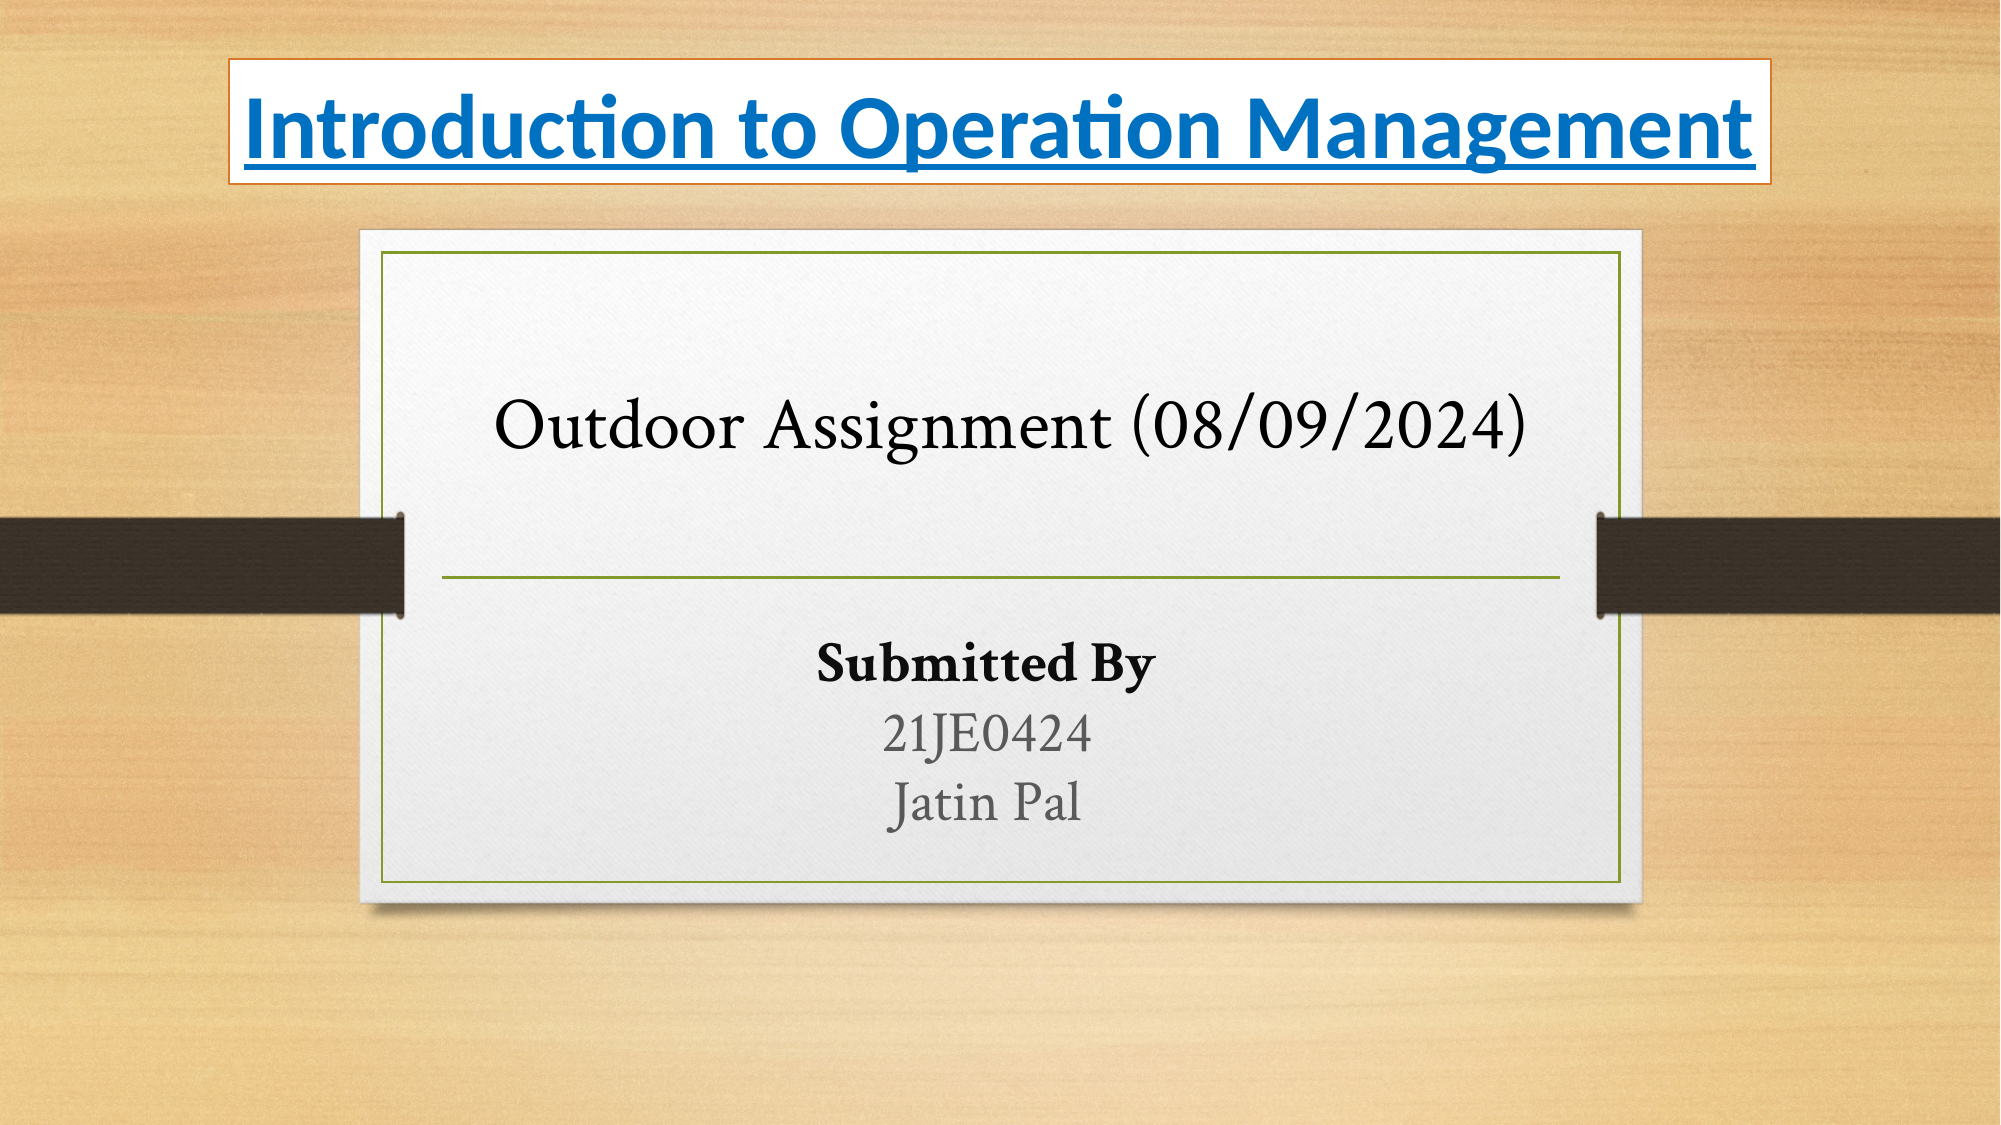

Introduction to Operation Management
Outdoor Assignment (08/09/2024)
Submitted By
21JE0424
Jatin Pal